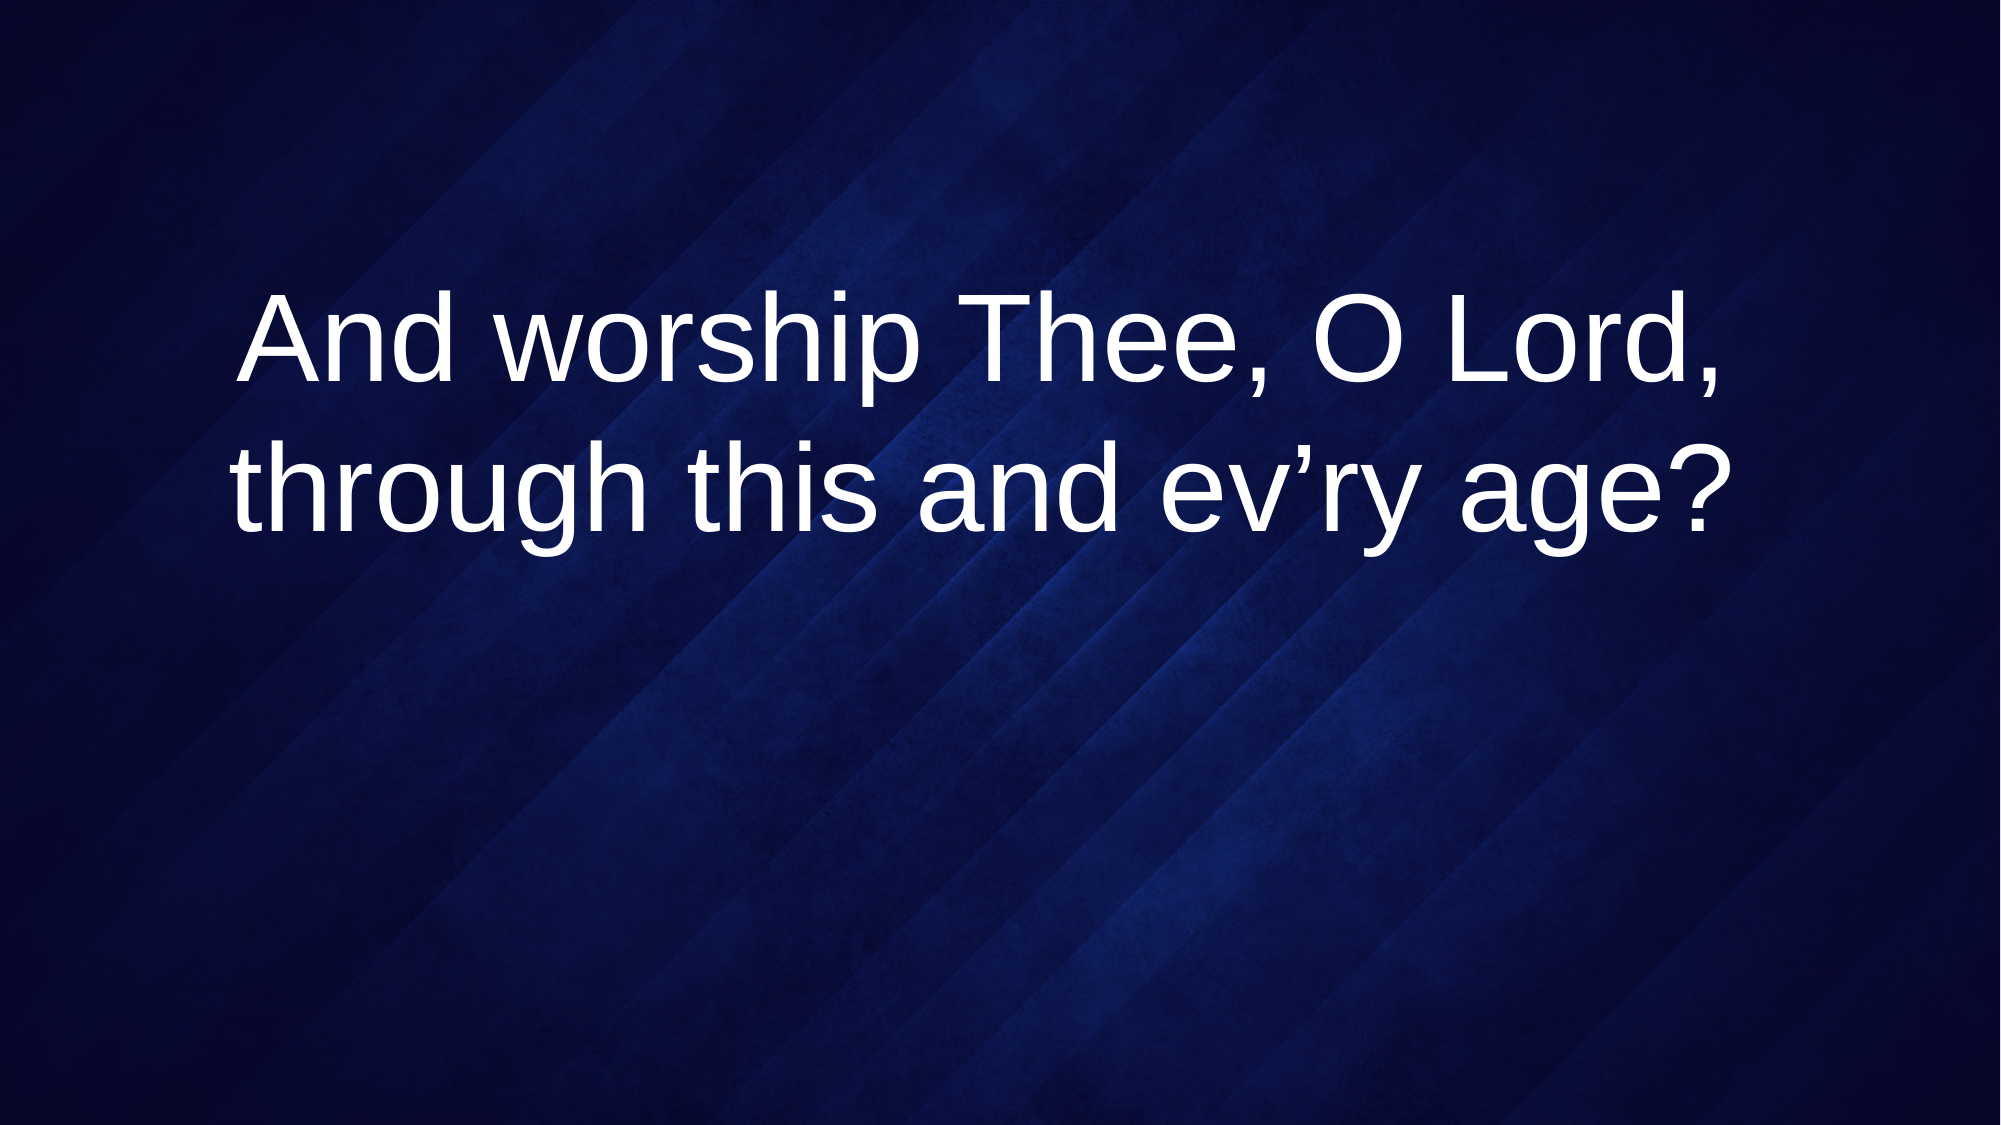

# And worship Thee, O Lord, through this and ev’ry age?